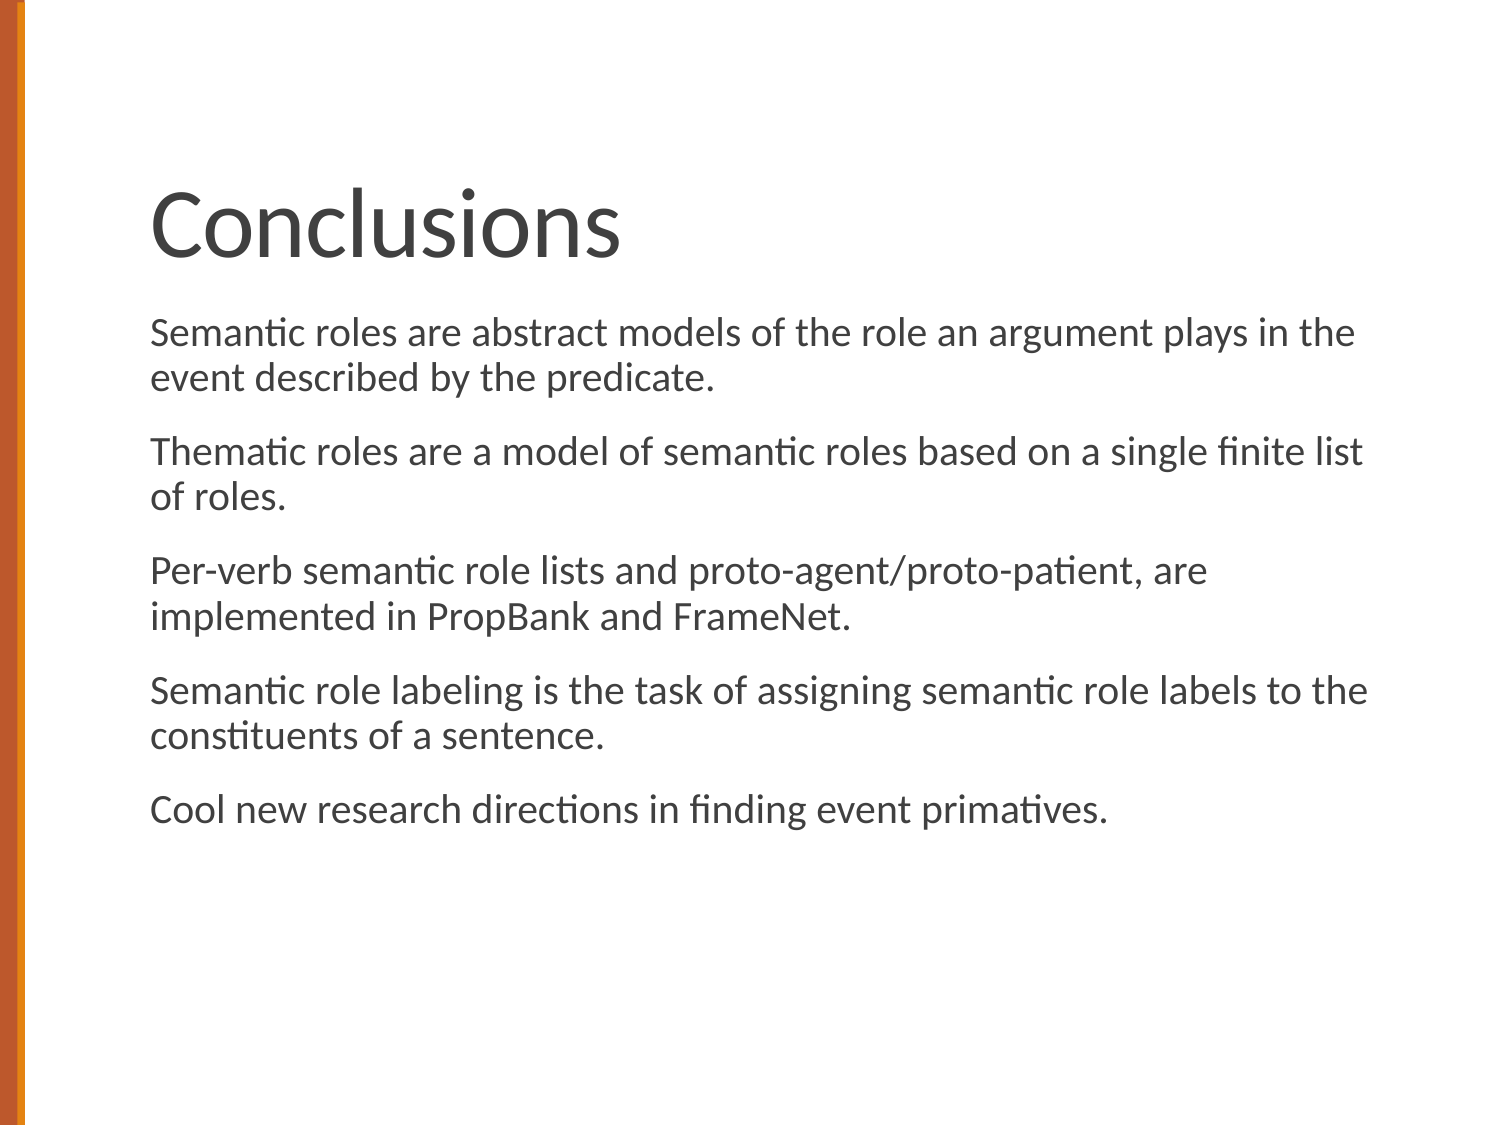

# Conclusions
Semantic roles are abstract models of the role an argument plays in the event described by the predicate.
Thematic roles are a model of semantic roles based on a single finite list of roles.
Per-verb semantic role lists and proto-agent/proto-patient, are implemented in PropBank and FrameNet.
Semantic role labeling is the task of assigning semantic role labels to the constituents of a sentence.
Cool new research directions in finding event primatives.